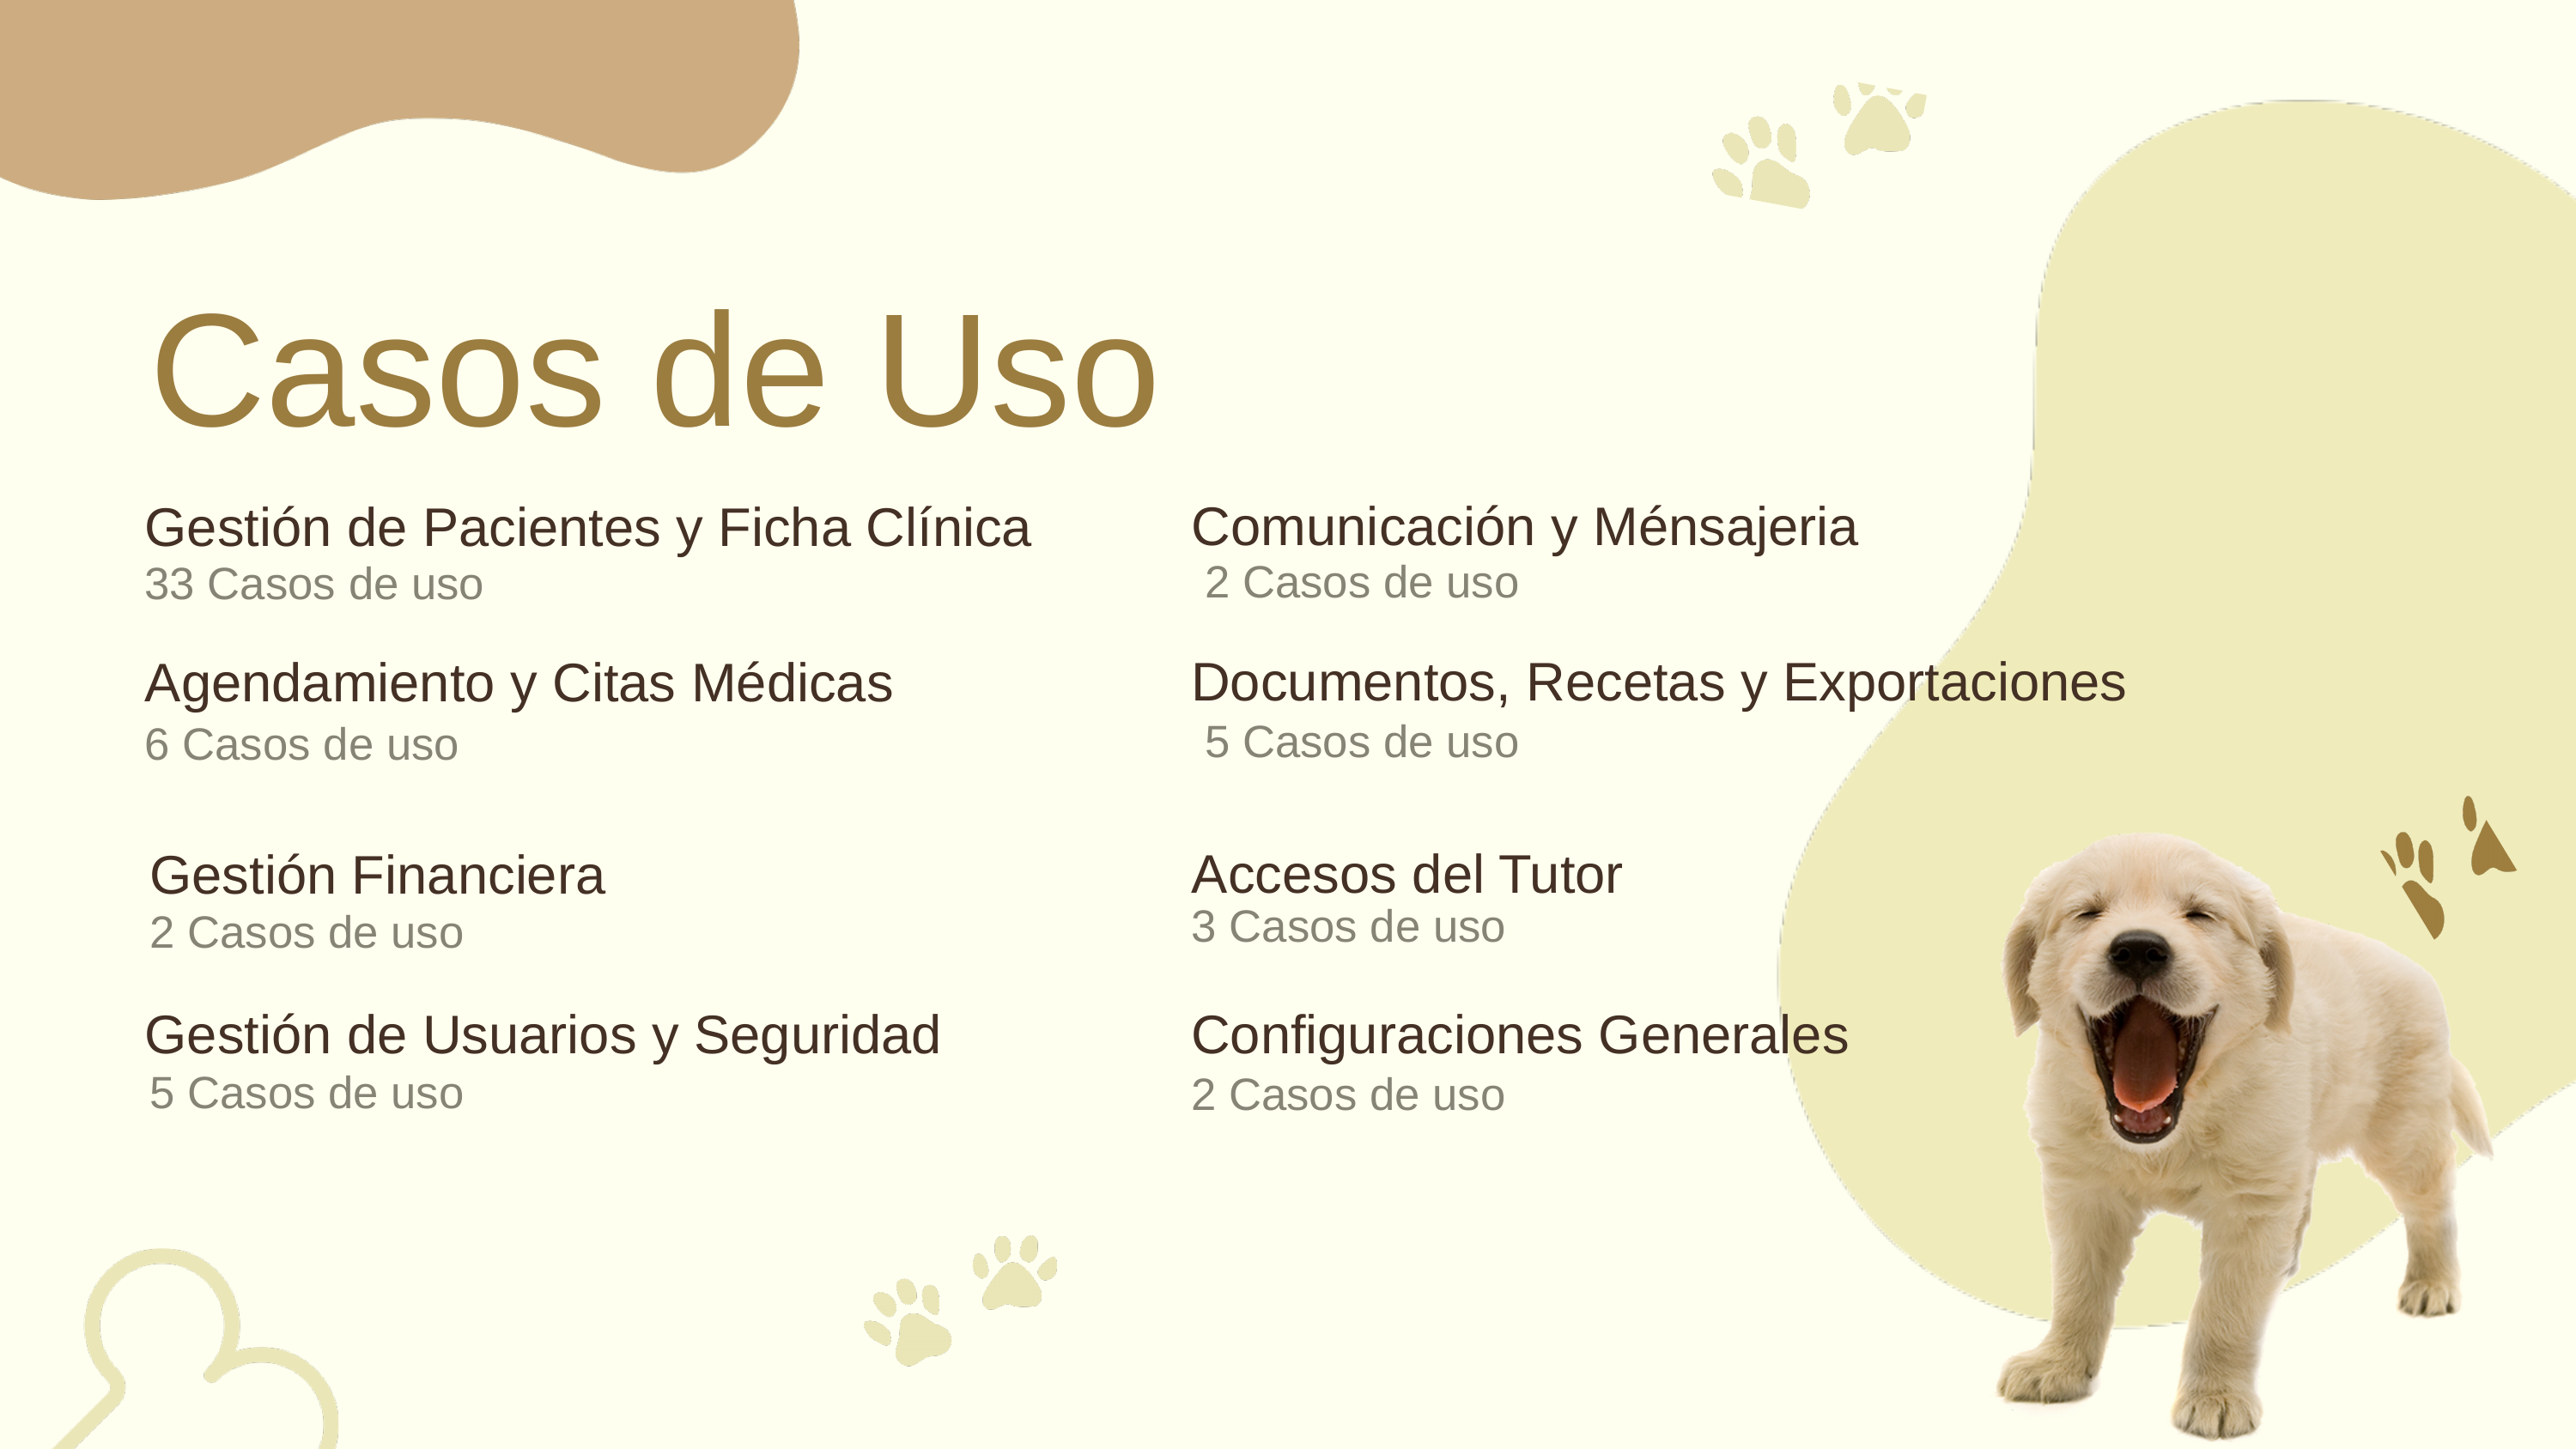

Casos de Uso
Comunicación y Ménsajeria
Gestión de Pacientes y Ficha Clínica
2 Casos de uso
33 Casos de uso
Documentos, Recetas y Exportaciones
Agendamiento y Citas Médicas
5 Casos de uso
6 Casos de uso

Accesos del Tutor
Gestión Financiera
3 Casos de uso
2 Casos de uso
Configuraciones Generales
Gestión de Usuarios y Seguridad
5 Casos de uso
2 Casos de uso